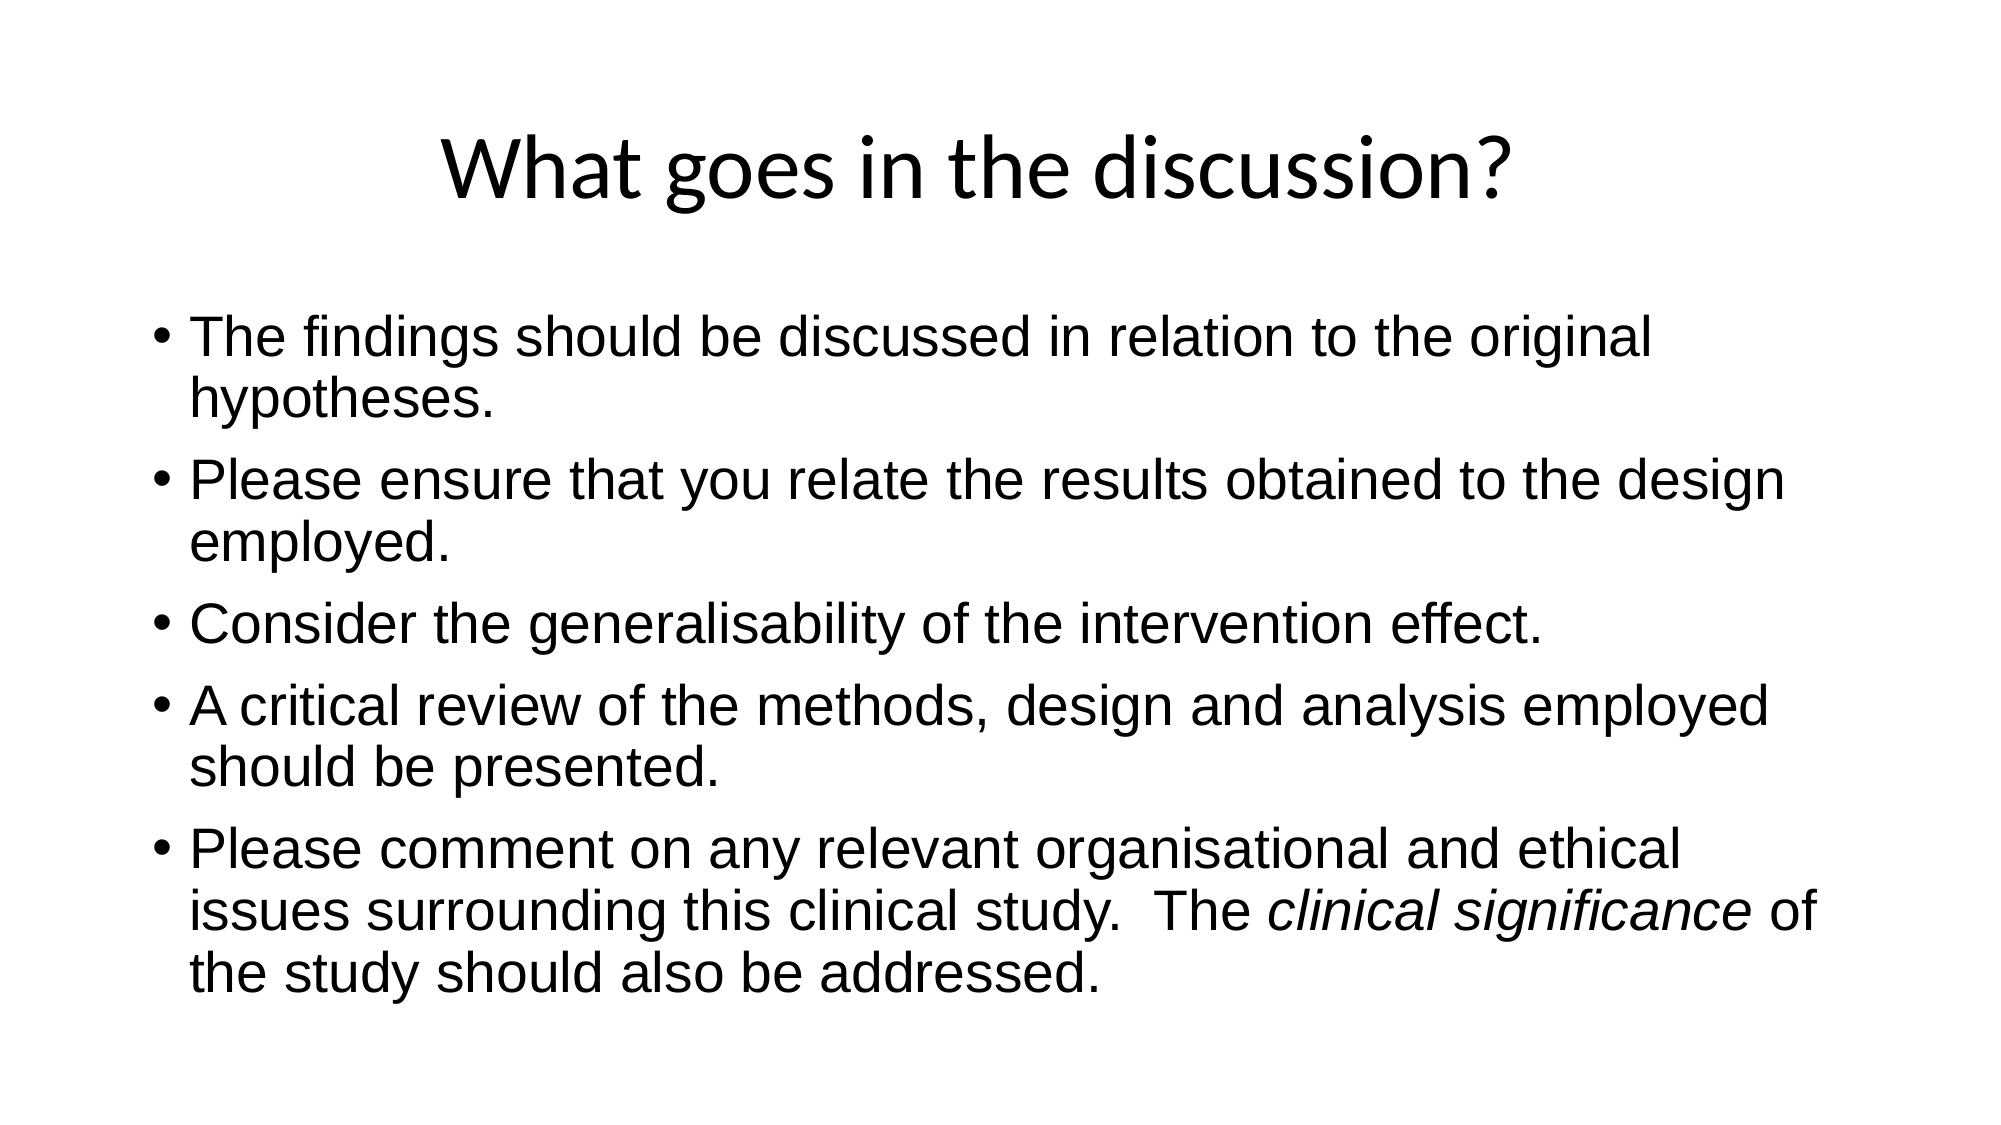

# What goes in the discussion?
The findings should be discussed in relation to the original hypotheses.
Please ensure that you relate the results obtained to the design employed.
Consider the generalisability of the intervention effect.
A critical review of the methods, design and analysis employed should be presented.
Please comment on any relevant organisational and ethical issues surrounding this clinical study.  The clinical significance of the study should also be addressed.